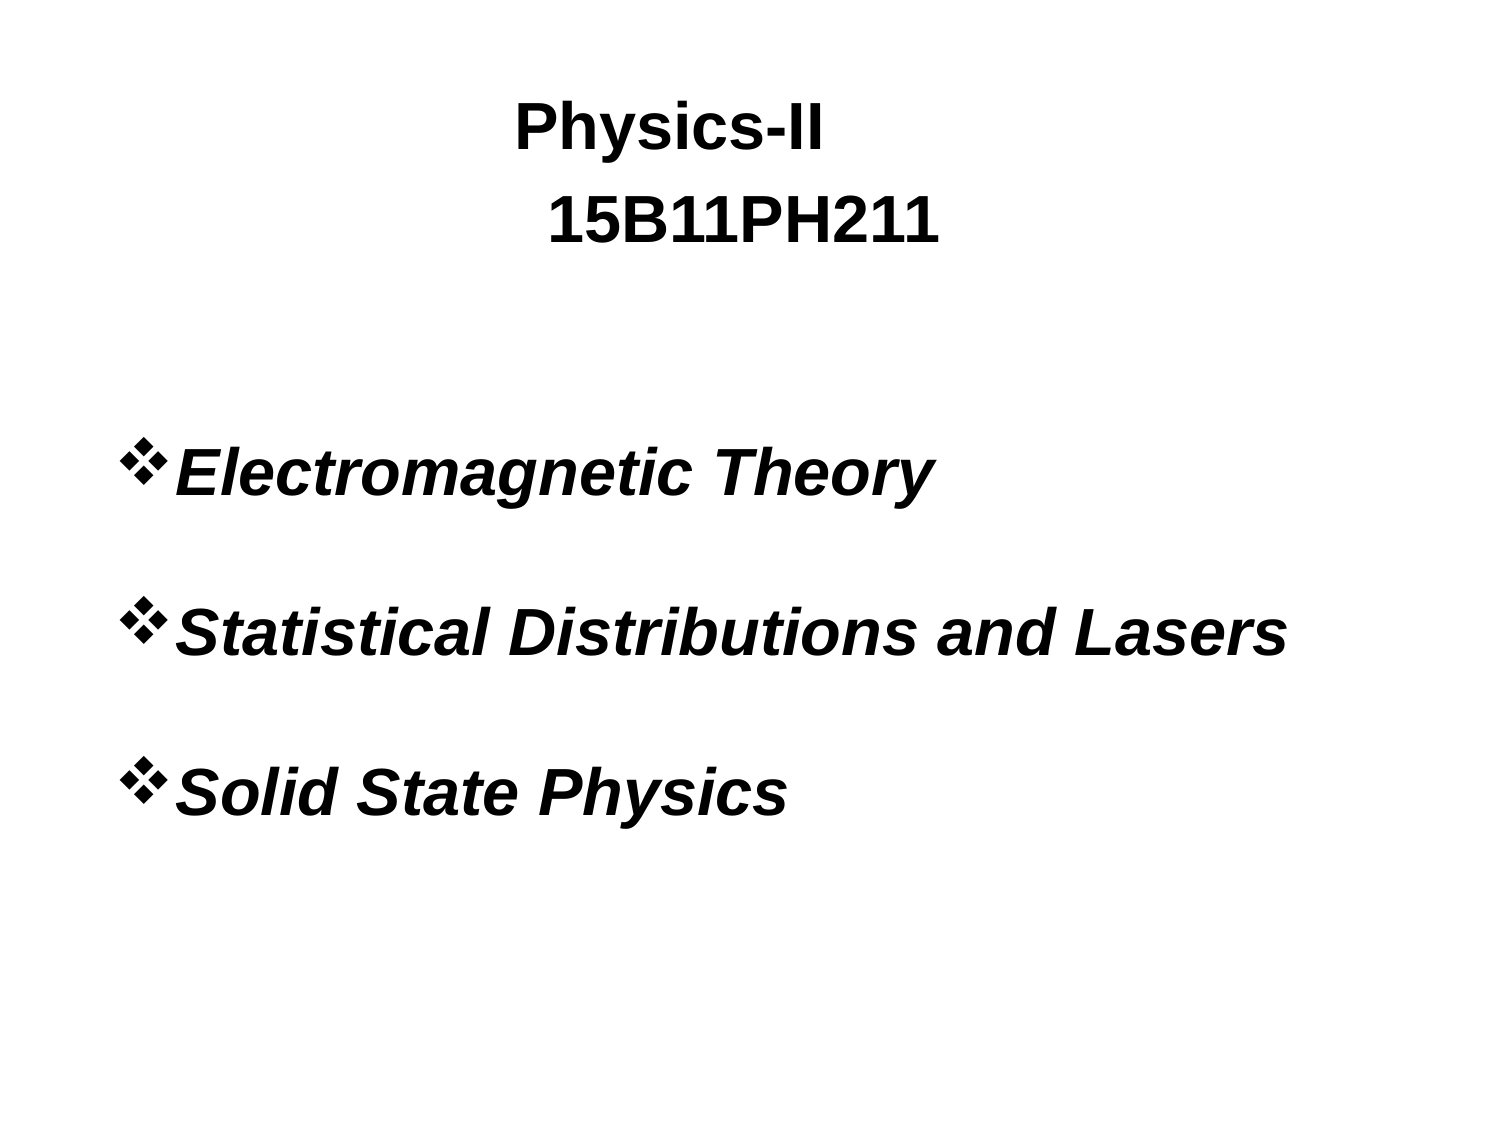

Physics-II
15B11PH211

Electromagnetic Theory
Statistical Distributions and Lasers
Solid State Physics